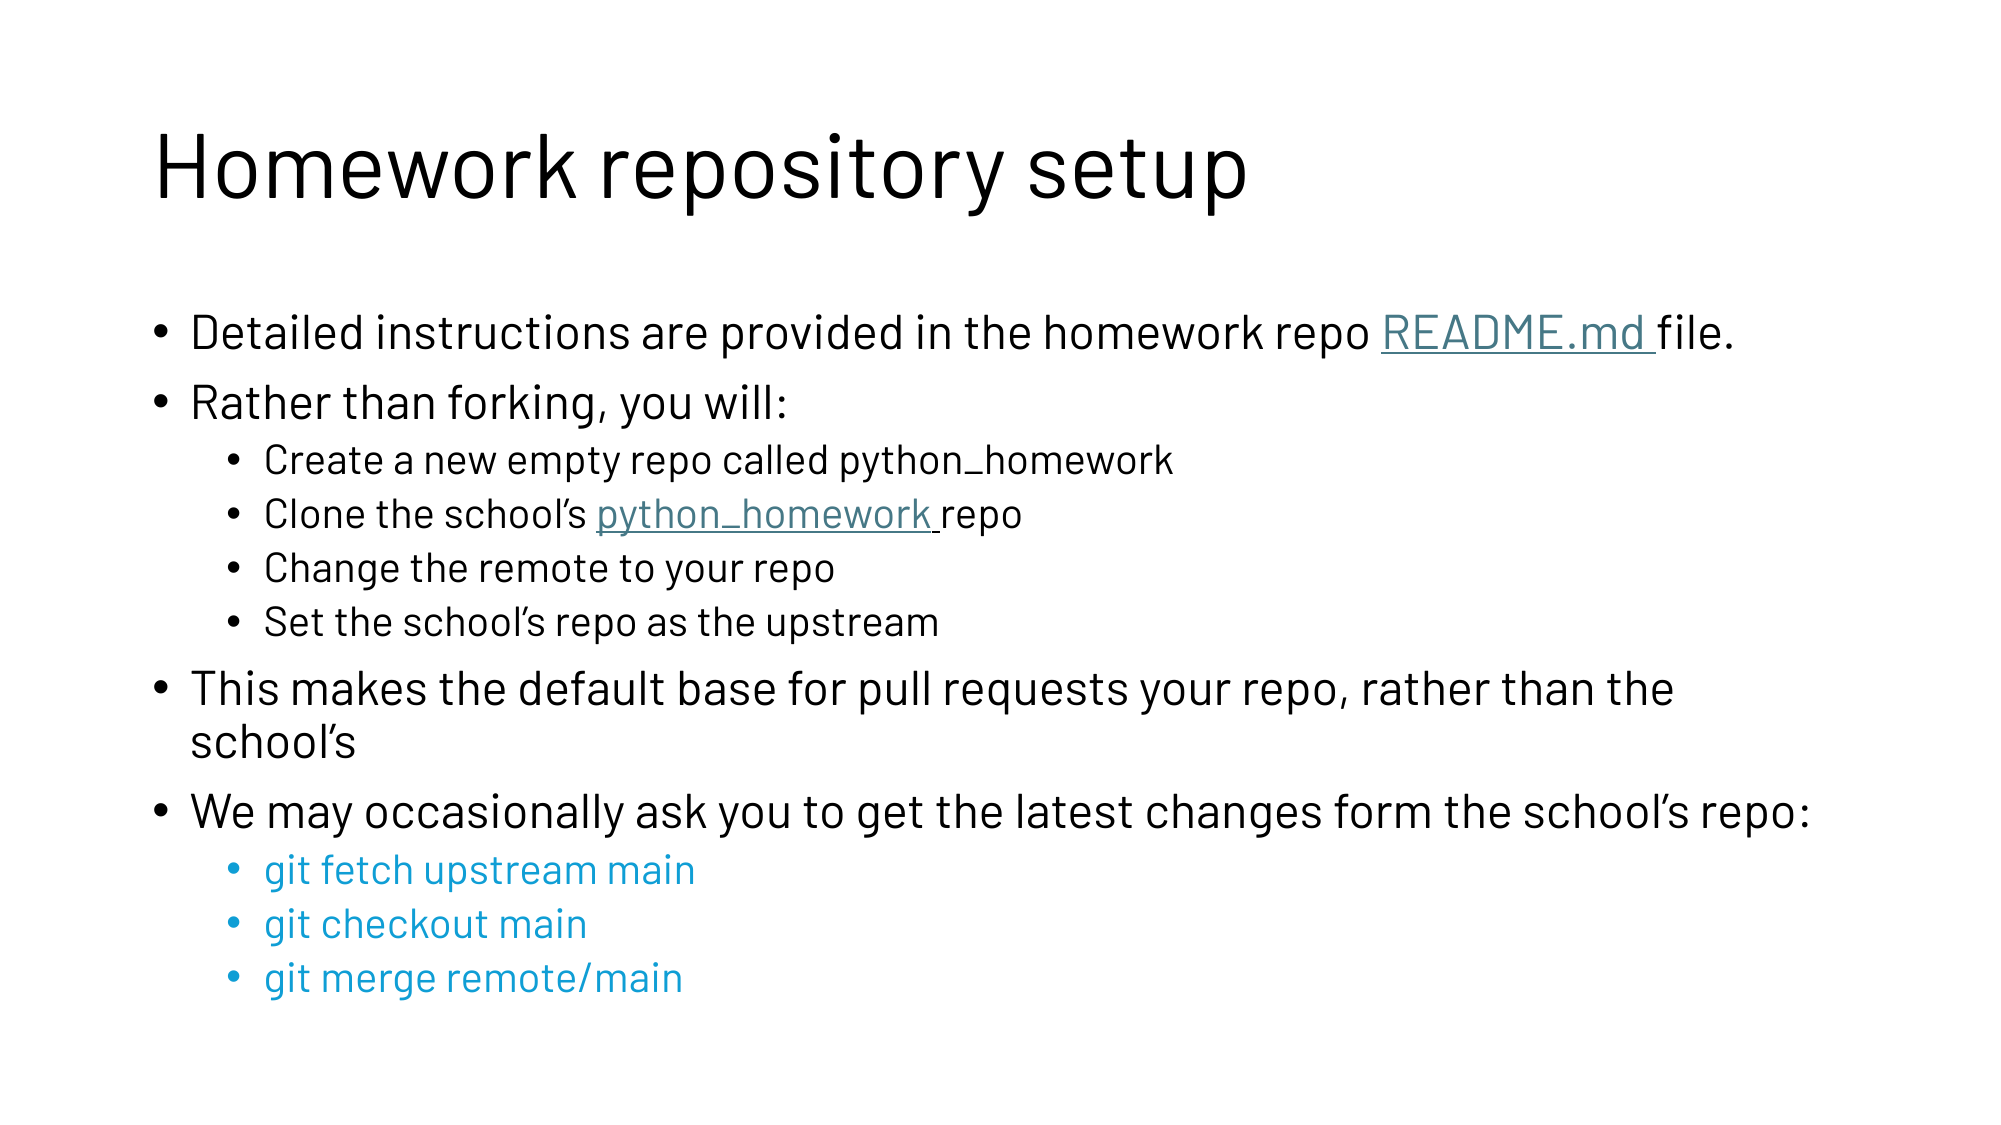

# Homework repository setup
Detailed instructions are provided in the homework repo README.md file.
Rather than forking, you will:
Create a new empty repo called python_homework
Clone the school’s python_homework repo
Change the remote to your repo
Set the school’s repo as the upstream
This makes the default base for pull requests your repo, rather than the school’s
We may occasionally ask you to get the latest changes form the school’s repo:
git fetch upstream main
git checkout main
git merge remote/main